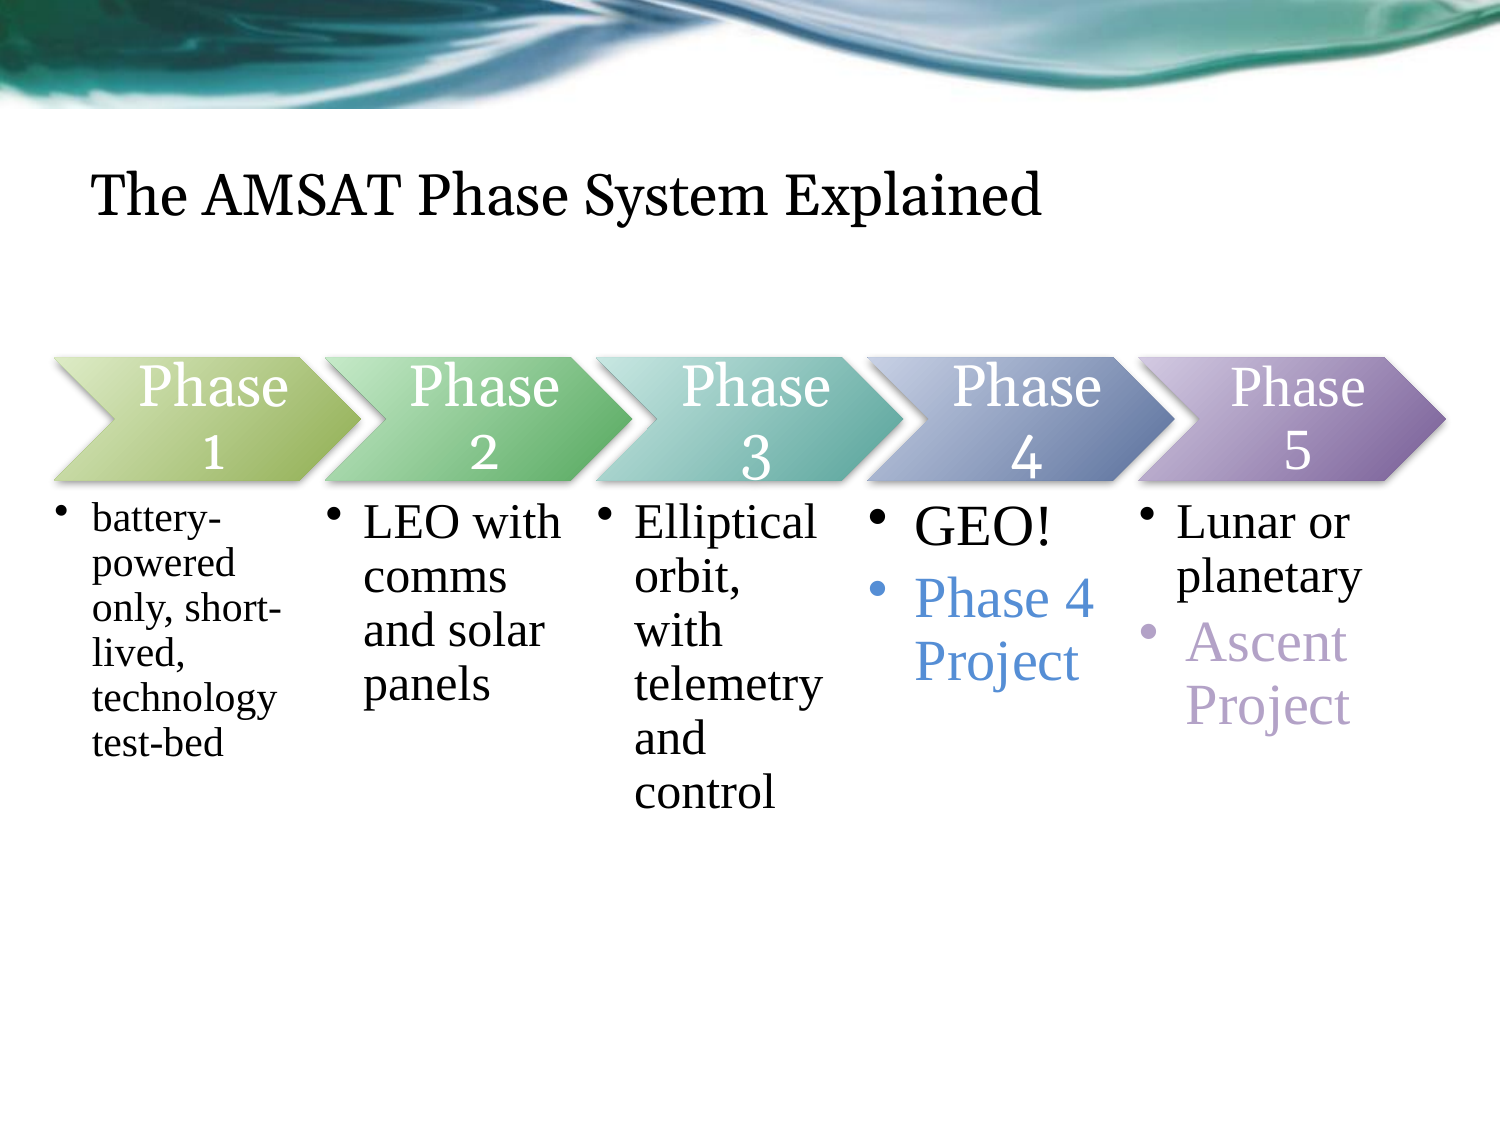

# The AMSAT Phase System Explained
Phase 1
battery-powered only, short-lived, technology test-bed
Phase 2
LEO with comms and solar panels
Phase 3
Elliptical orbit, with telemetry and control
Phase 4
GEO!
Phase 4 Project
Phase 5
Lunar or planetary
Ascent Project